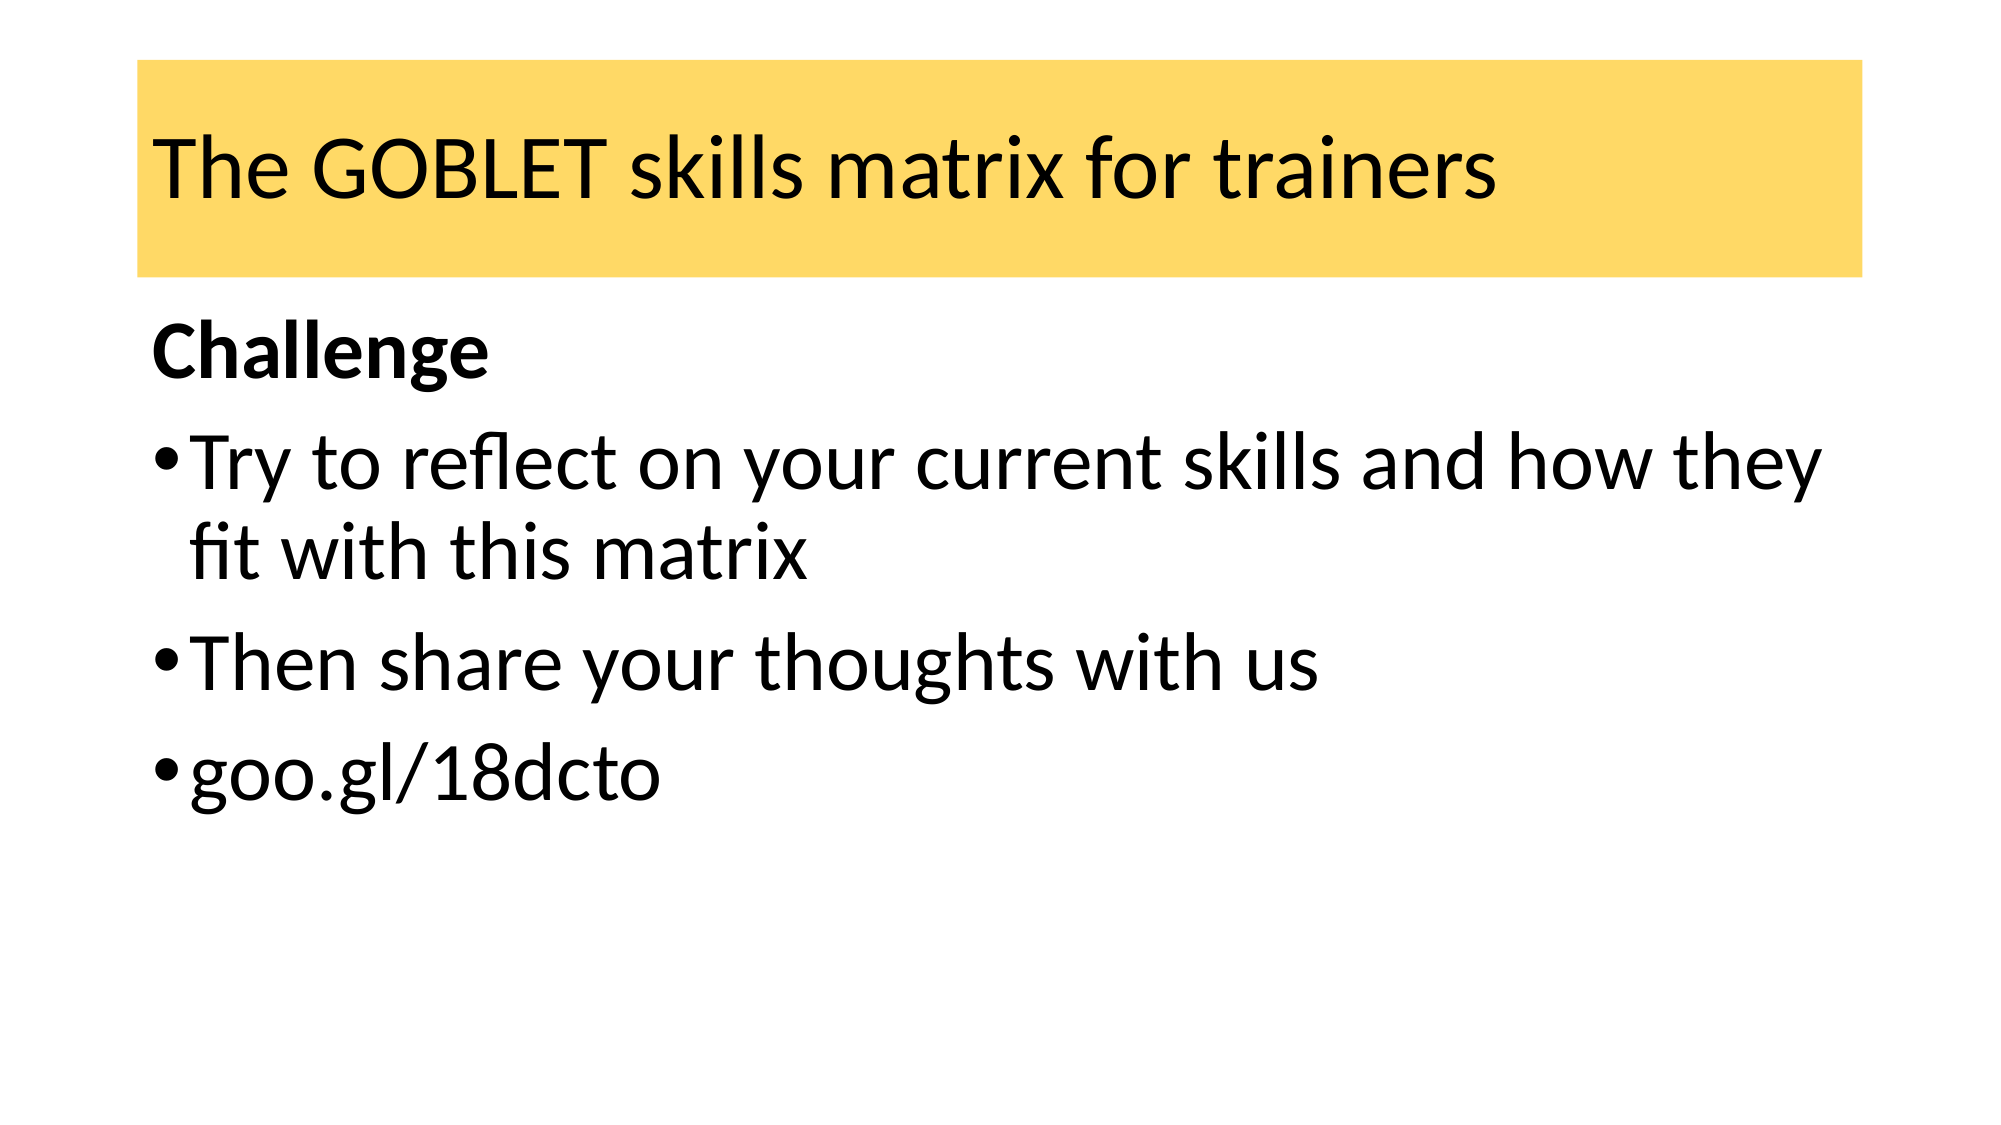

# The GOBLET skills matrix for trainers
Challenge
Try to reflect on your current skills and how they fit with this matrix
Then share your thoughts with us
goo.gl/18dcto